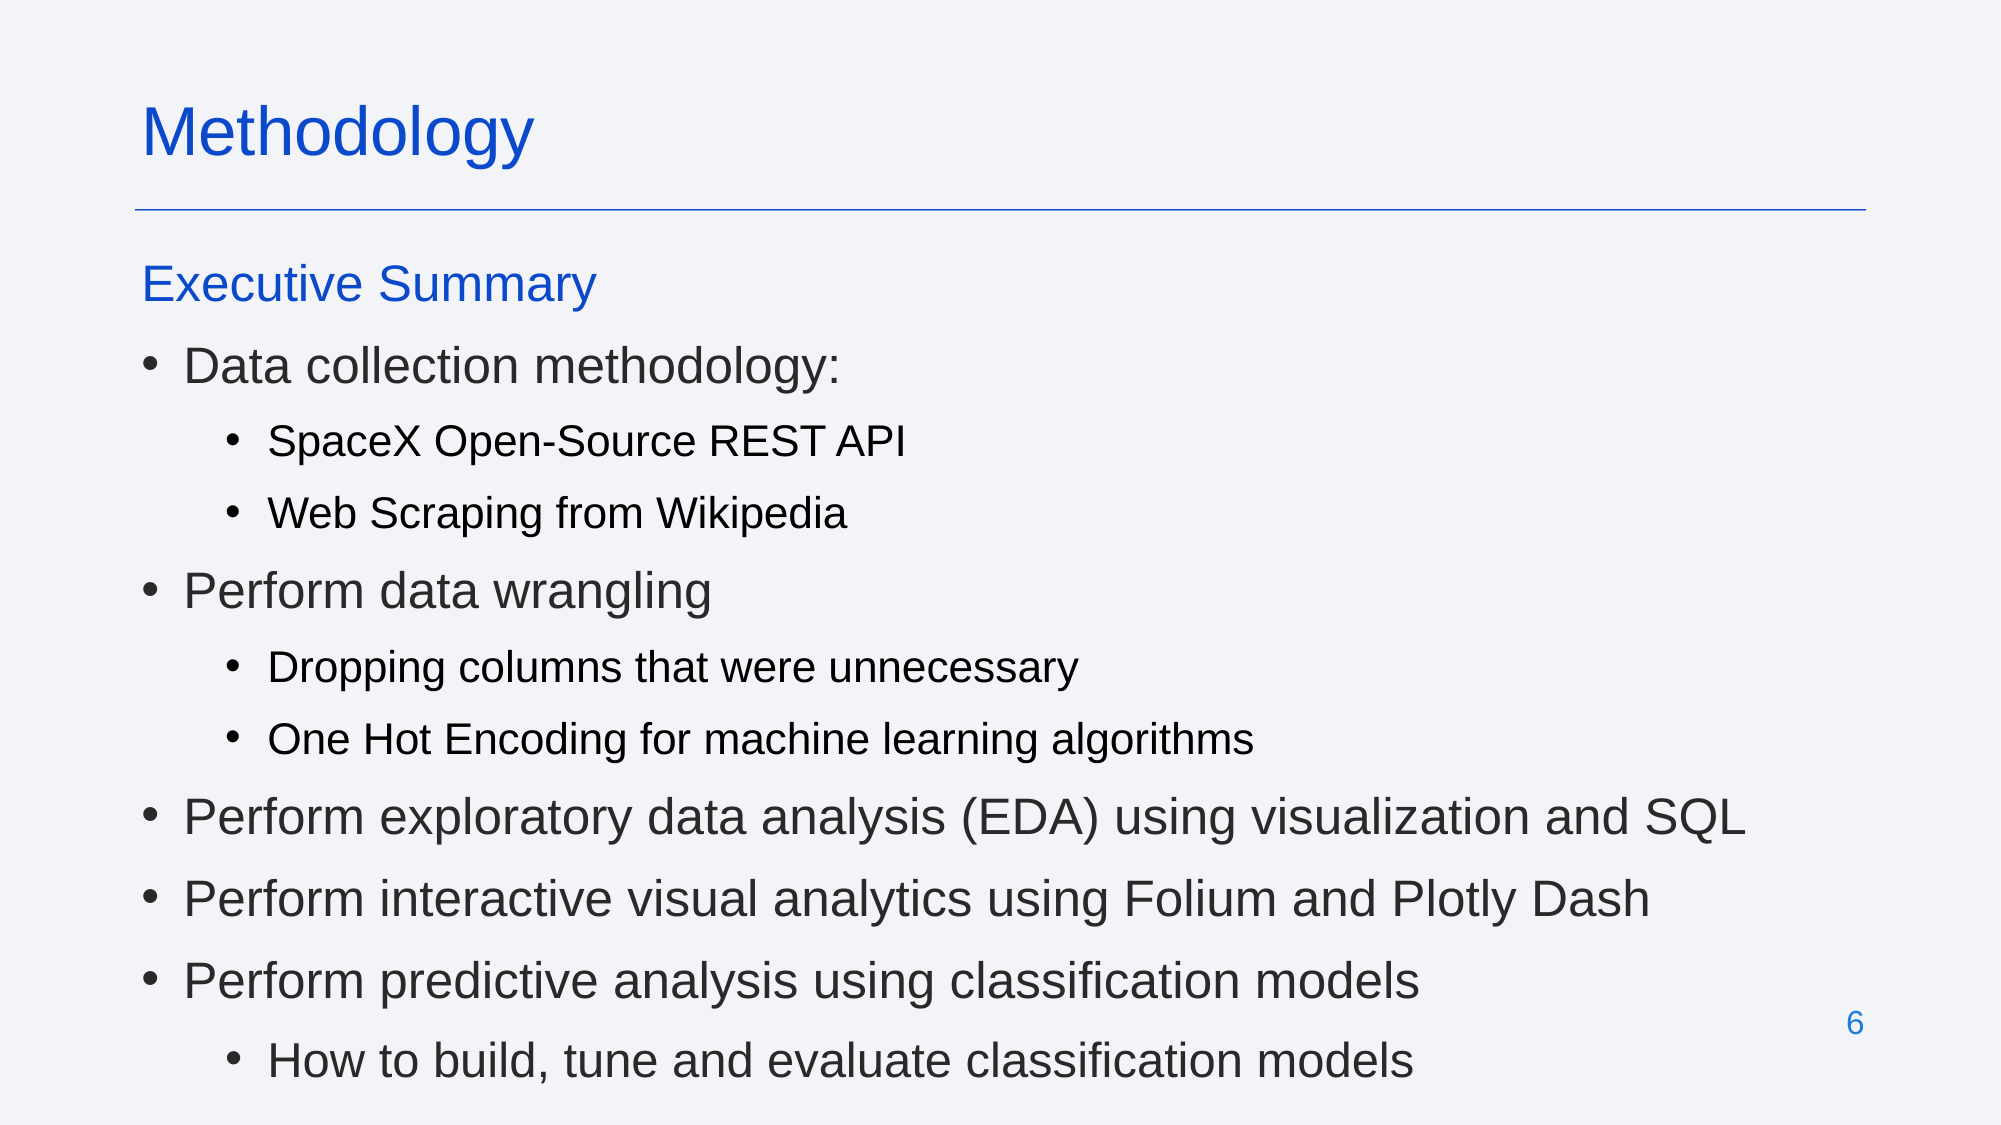

Methodology
Executive Summary
Data collection methodology:
SpaceX Open-Source REST API
Web Scraping from Wikipedia
Perform data wrangling
Dropping columns that were unnecessary
One Hot Encoding for machine learning algorithms
Perform exploratory data analysis (EDA) using visualization and SQL
Perform interactive visual analytics using Folium and Plotly Dash
Perform predictive analysis using classification models
How to build, tune and evaluate classification models

6